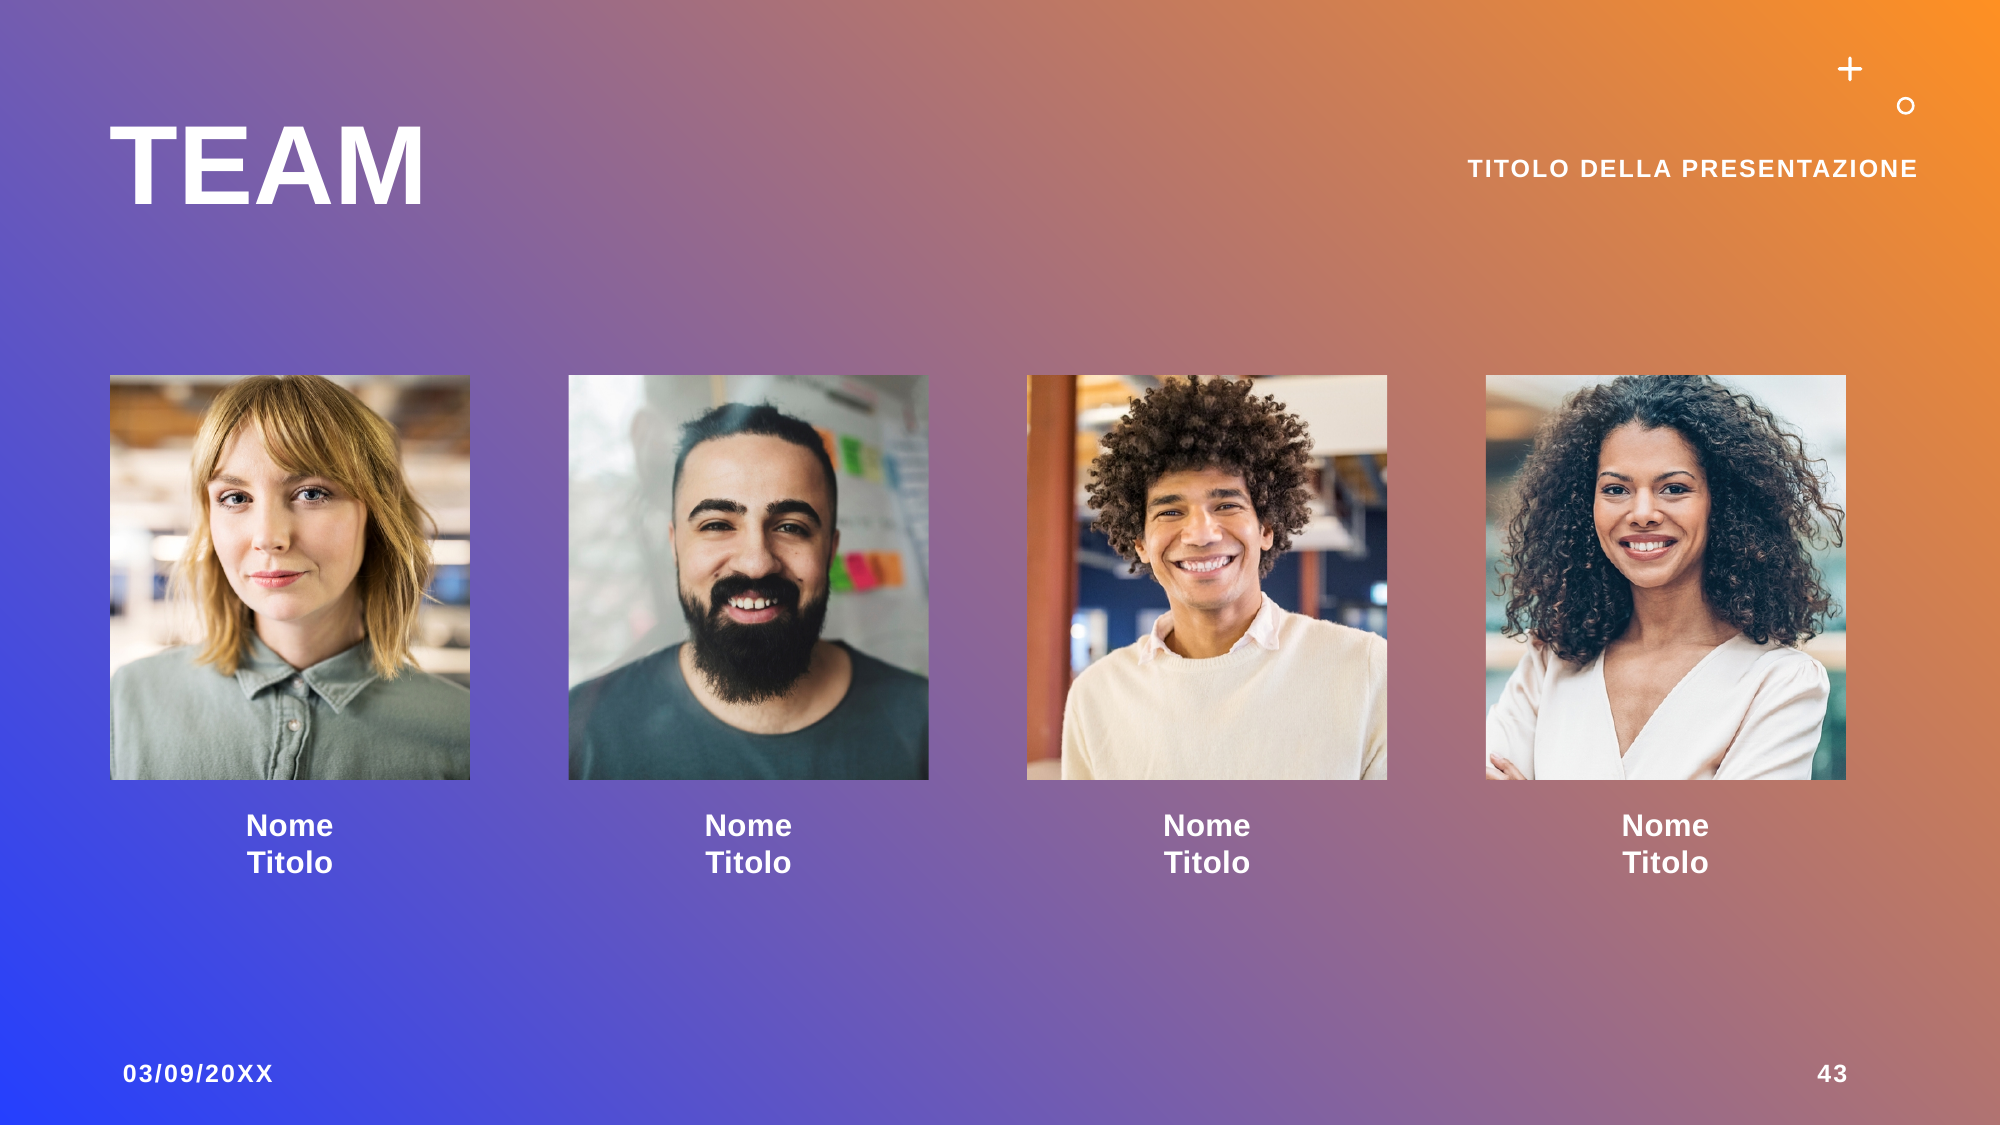

# Team
Titolo della presentazione
Nome
Titolo
Nome
Titolo
Nome
Titolo
Nome
Titolo
03/09/20XX
43